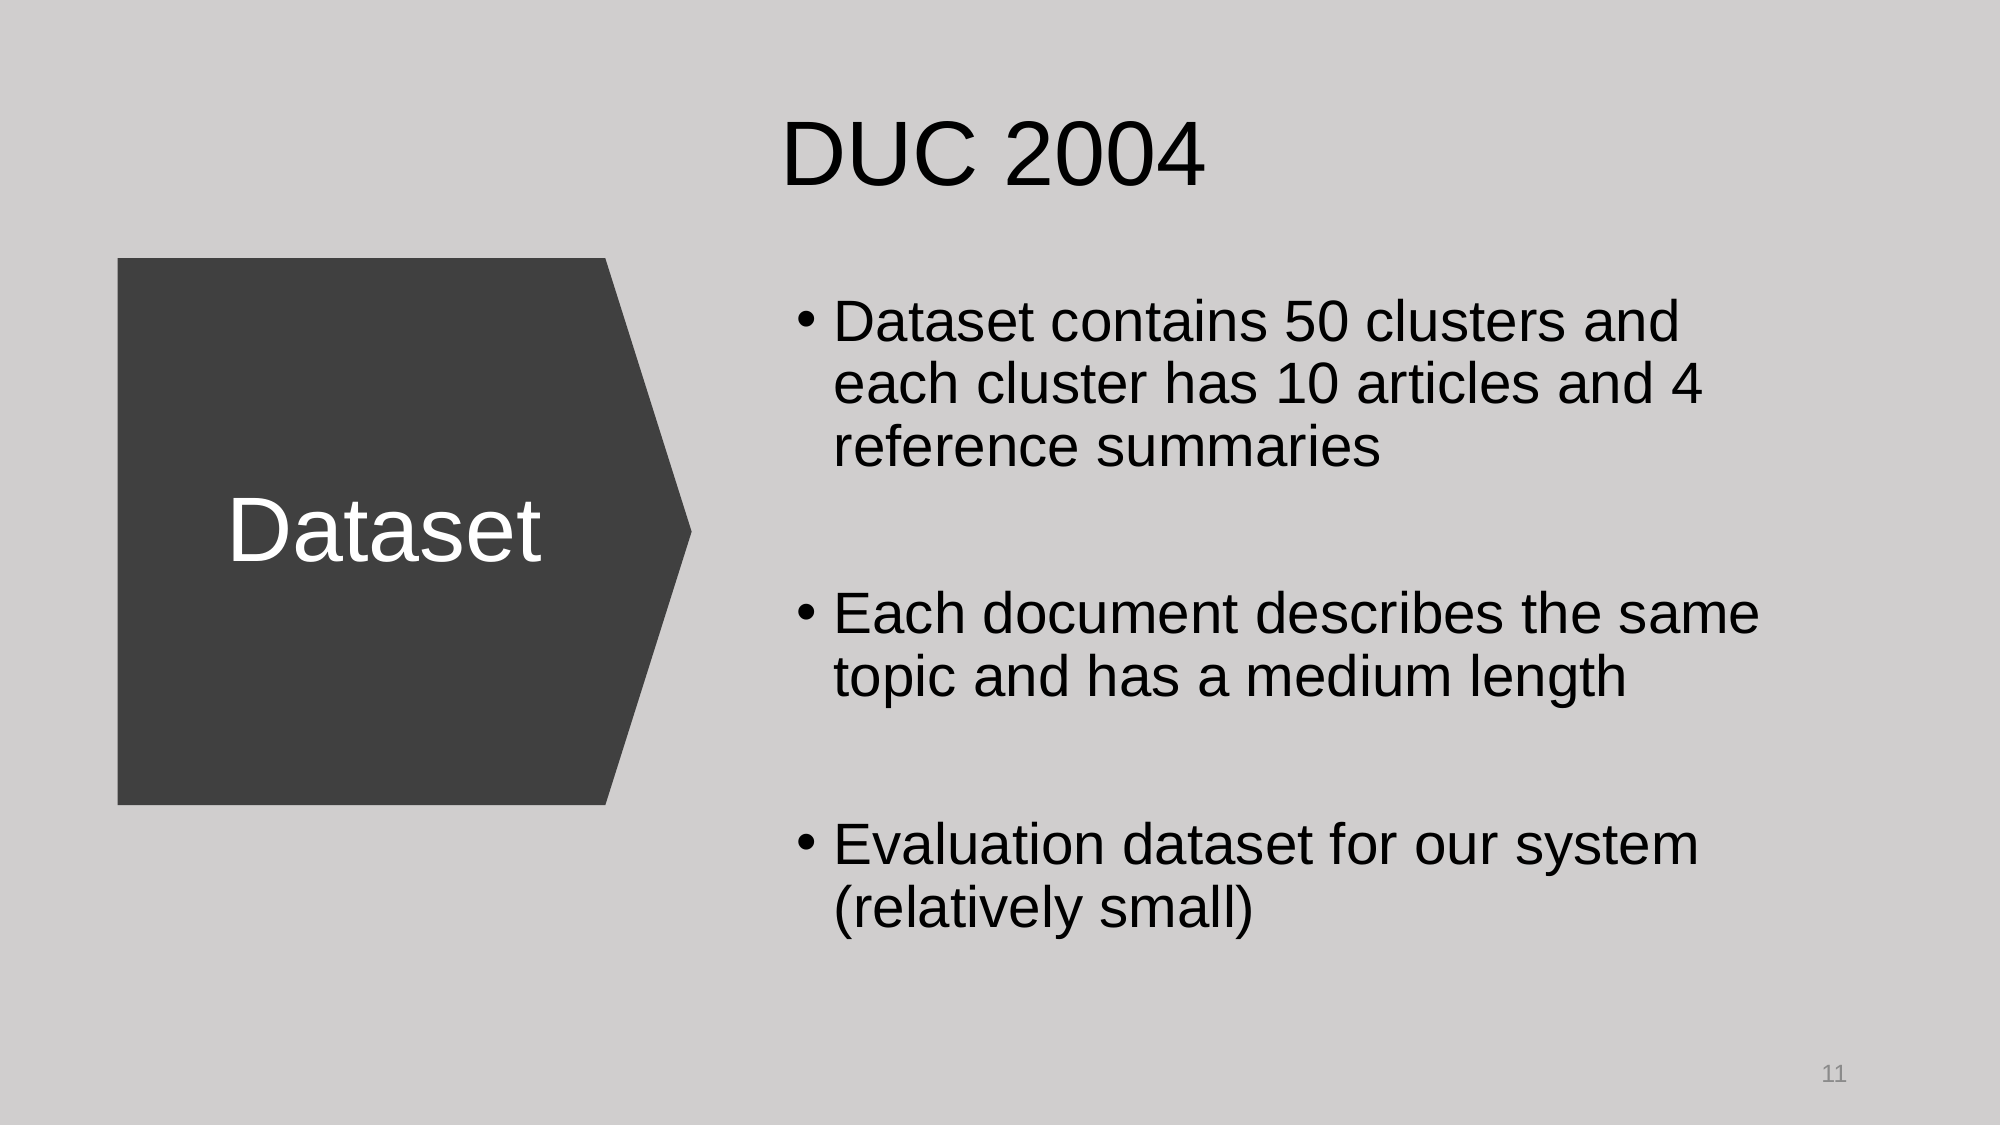

DUC 2004

Dataset contains 50 clusters and each cluster has 10 articles and 4 reference summaries

Each document describes the same topic and has a medium length

Evaluation dataset for our system (relatively small)
# Dataset
11